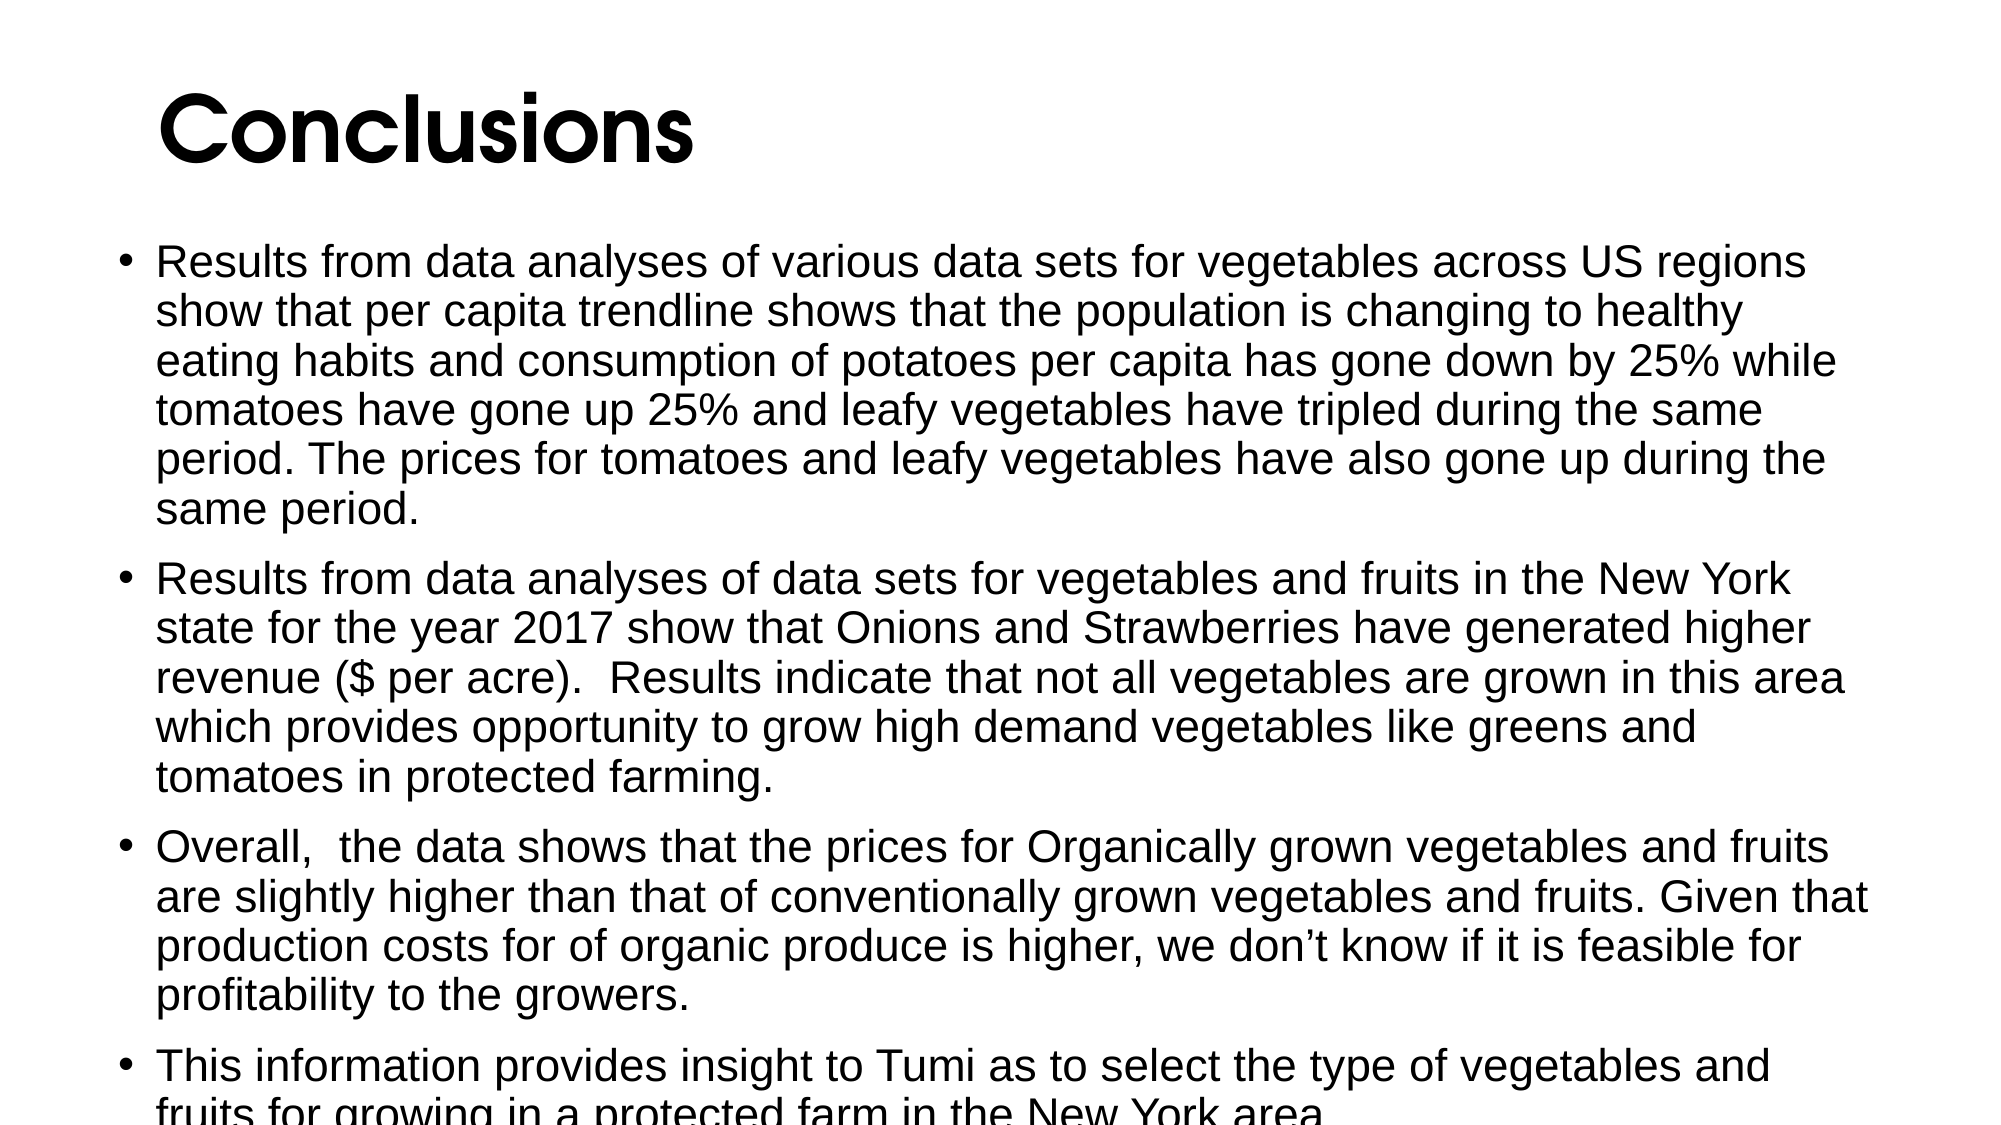

# Conclusions
Results from data analyses of various data sets for vegetables across US regions show that per capita trendline shows that the population is changing to healthy eating habits and consumption of potatoes per capita has gone down by 25% while tomatoes have gone up 25% and leafy vegetables have tripled during the same period. The prices for tomatoes and leafy vegetables have also gone up during the same period.
Results from data analyses of data sets for vegetables and fruits in the New York state for the year 2017 show that Onions and Strawberries have generated higher revenue ($ per acre).  Results indicate that not all vegetables are grown in this area which provides opportunity to grow high demand vegetables like greens and tomatoes in protected farming.
Overall,  the data shows that the prices for Organically grown vegetables and fruits are slightly higher than that of conventionally grown vegetables and fruits. Given that production costs for of organic produce is higher, we don’t know if it is feasible for profitability to the growers.
This information provides insight to Tumi as to select the type of vegetables and fruits for growing in a protected farm in the New York area.